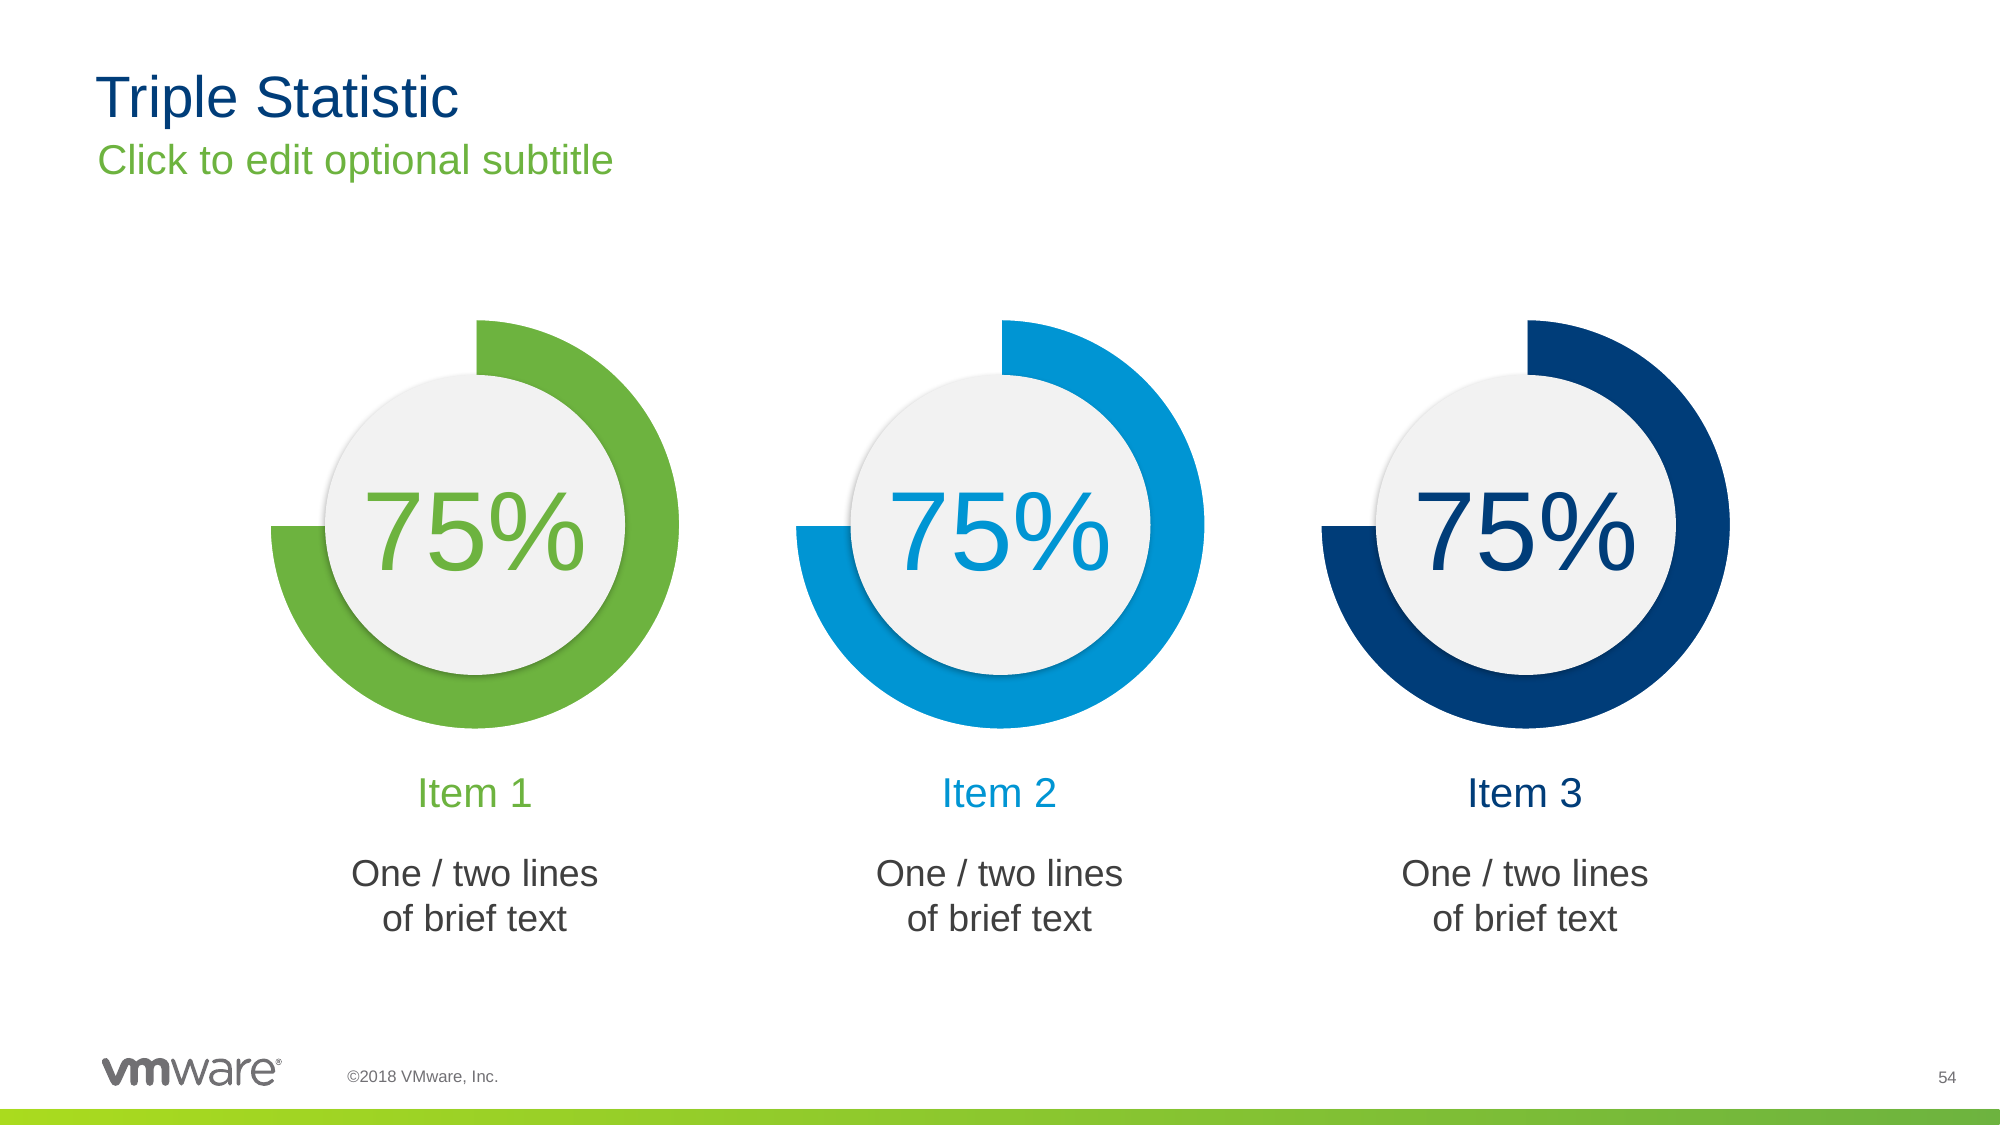

# Triple Statistic
Click to edit optional subtitle

### Chart

| Category | Sales |
|---|---|
| 1st Qtr | 75.0 |
| 2nd Qtr | 25.0 |

### Chart

| Category | Sales |
|---|---|
| 1st Qtr | 75.0 |
| 2nd Qtr | 25.0 |

### Chart

| Category | Sales |
|---|---|
| 1st Qtr | 75.0 |
| 2nd Qtr | 25.0 |
75%
75%
75%
Item 1
Item 2
Item 3
One / two lines
of brief text
One / two lines
of brief text
One / two lines
of brief text